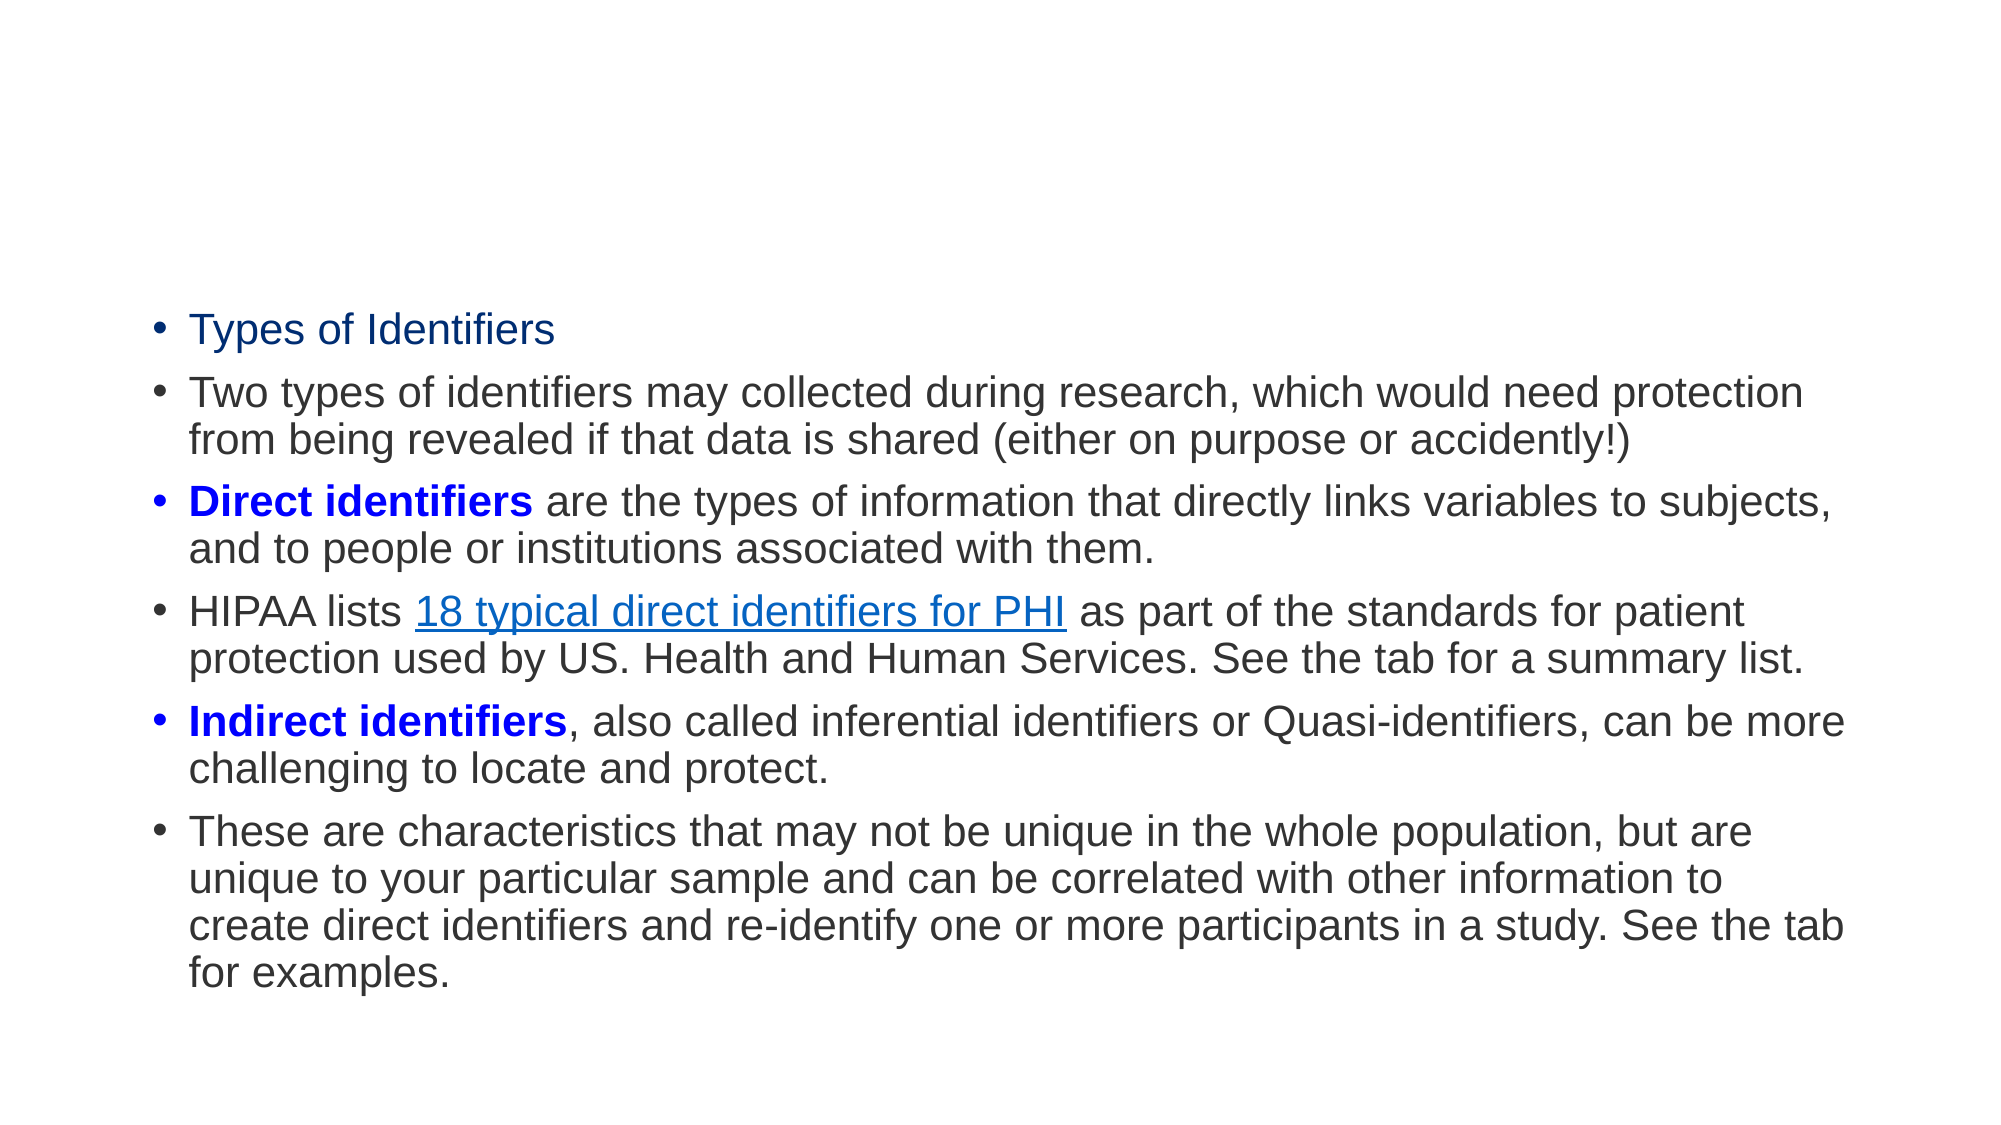

#
Types of Identifiers
Two types of identifiers may collected during research, which would need protection from being revealed if that data is shared (either on purpose or accidently!)
Direct identifiers are the types of information that directly links variables to subjects, and to people or institutions associated with them.
HIPAA lists 18 typical direct identifiers for PHI as part of the standards for patient protection used by US. Health and Human Services. See the tab for a summary list.
Indirect identifiers, also called inferential identifiers or Quasi-identifiers, can be more challenging to locate and protect.
These are characteristics that may not be unique in the whole population, but are unique to your particular sample and can be correlated with other information to create direct identifiers and re-identify one or more participants in a study. See the tab for examples.